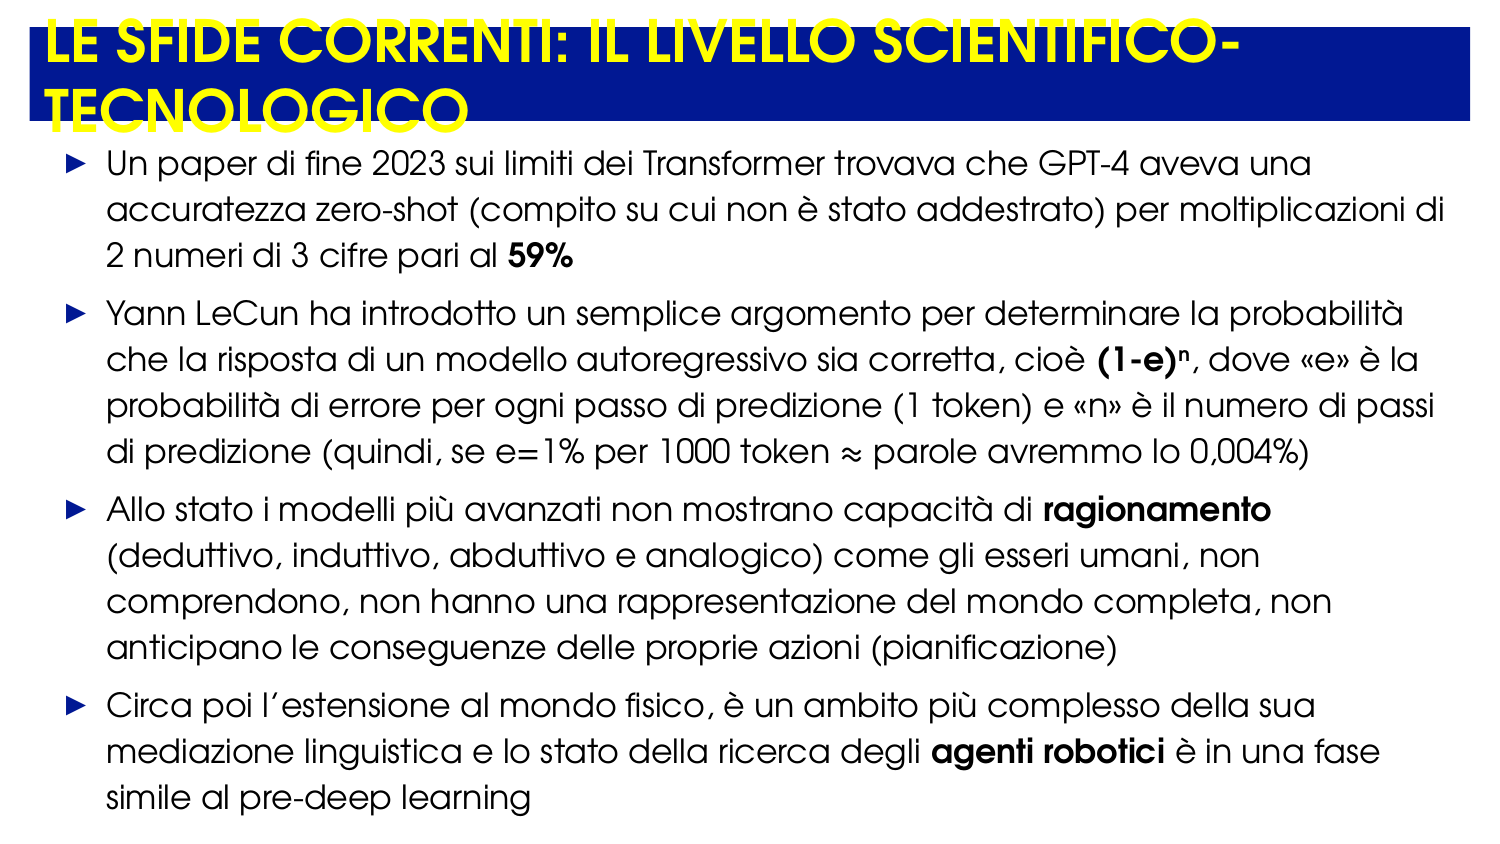

# Le sfide correnti: il livello scientifico-tecnologico
Un paper di fine 2023 sui limiti dei Transformer trovava che GPT-4 aveva una accuratezza zero-shot (compito su cui non è stato addestrato) per moltiplicazioni di 2 numeri di 3 cifre pari al 59%
Yann LeCun ha introdotto un semplice argomento per determinare la probabilità che la risposta di un modello autoregressivo sia corretta, cioè (1-e)n, dove «e» è la probabilità di errore per ogni passo di predizione (1 token) e «n» è il numero di passi di predizione (quindi, se e=1% per 1000 token ≈ parole avremmo lo 0,004%)
Allo stato i modelli più avanzati non mostrano capacità di ragionamento (deduttivo, induttivo, abduttivo e analogico) come gli esseri umani, non comprendono, non hanno una rappresentazione del mondo completa, non anticipano le conseguenze delle proprie azioni (pianificazione)
Circa poi l’estensione al mondo fisico, è un ambito più complesso della sua mediazione linguistica e lo stato della ricerca degli agenti robotici è in una fase simile al pre-deep learning